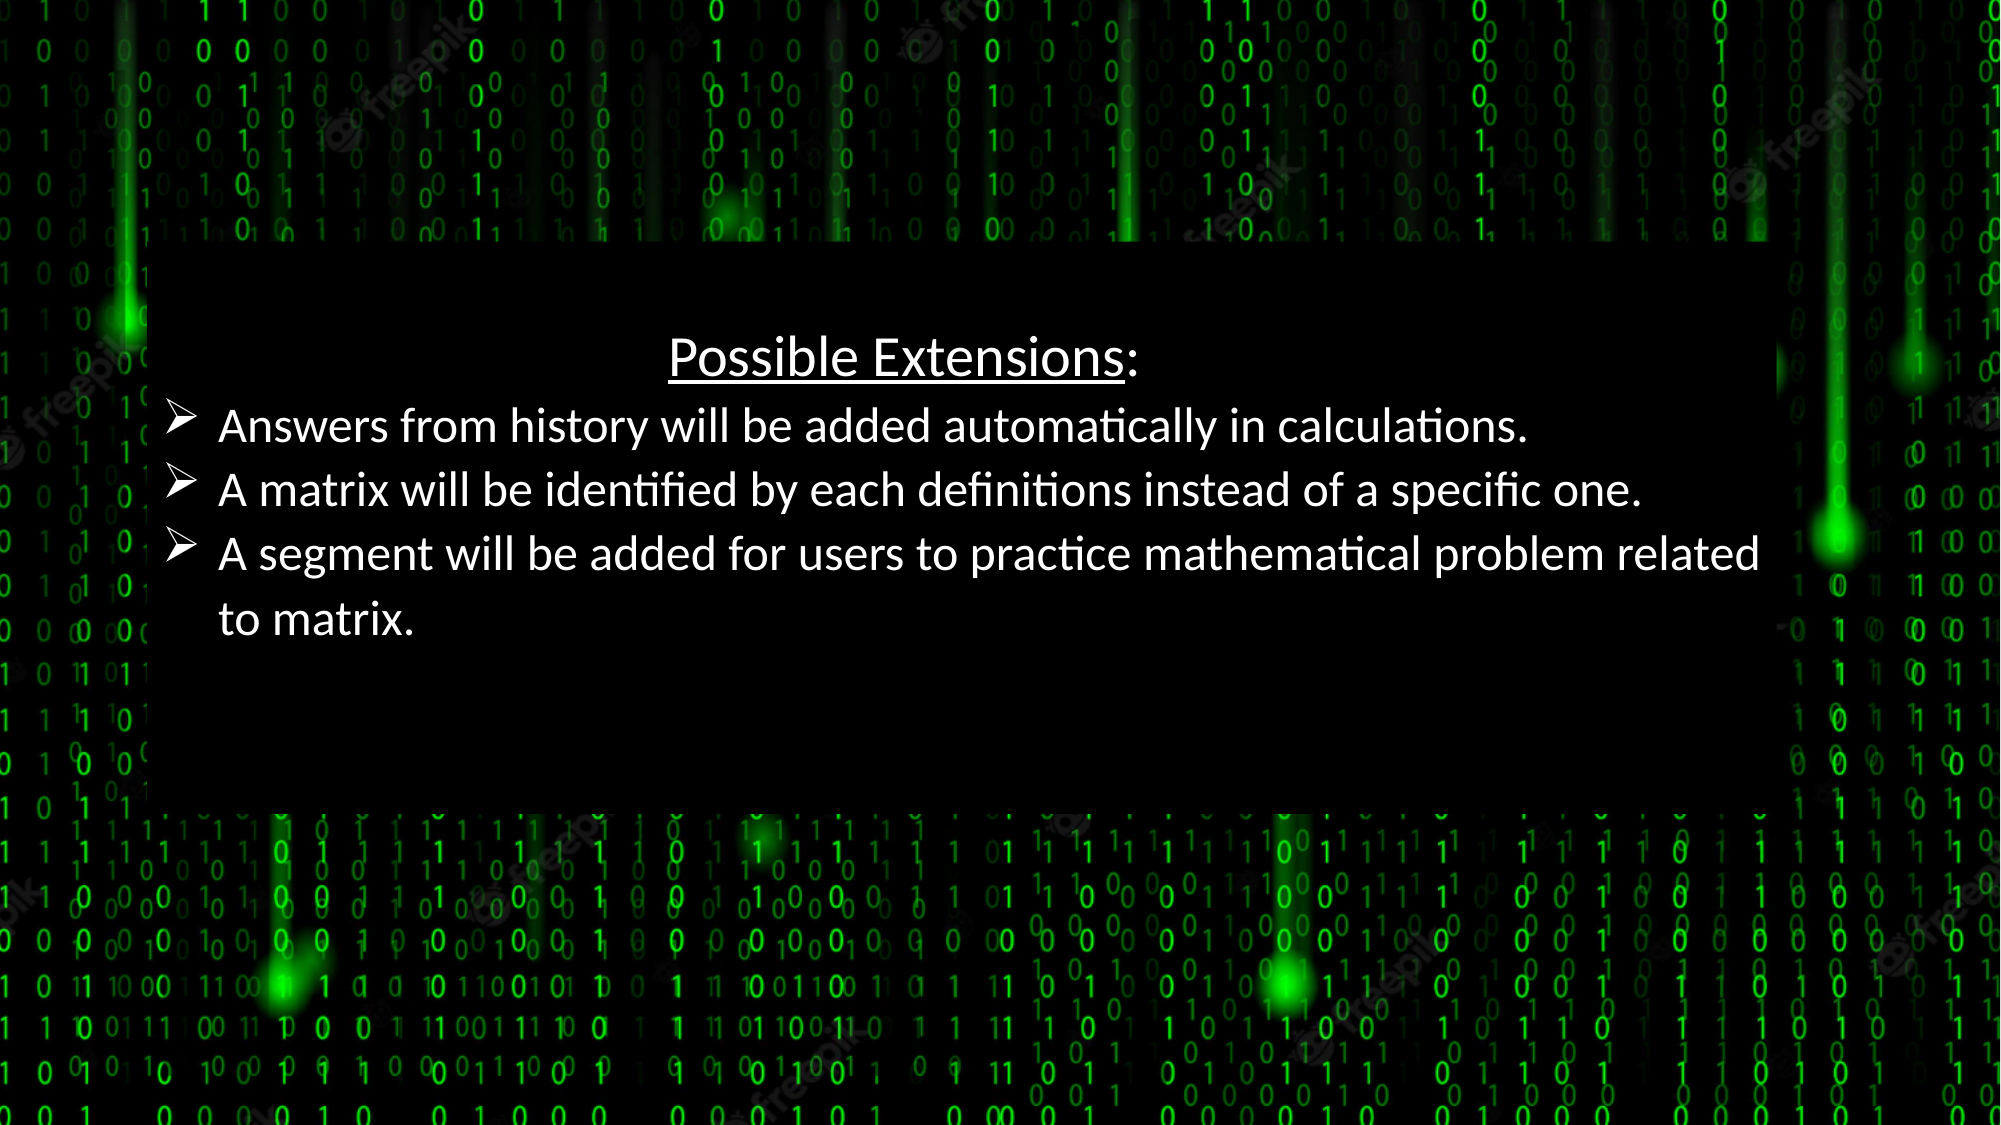

Possible Extensions:
Answers from history will be added automatically in calculations.
A matrix will be identified by each definitions instead of a specific one.
A segment will be added for users to practice mathematical problem related to matrix.